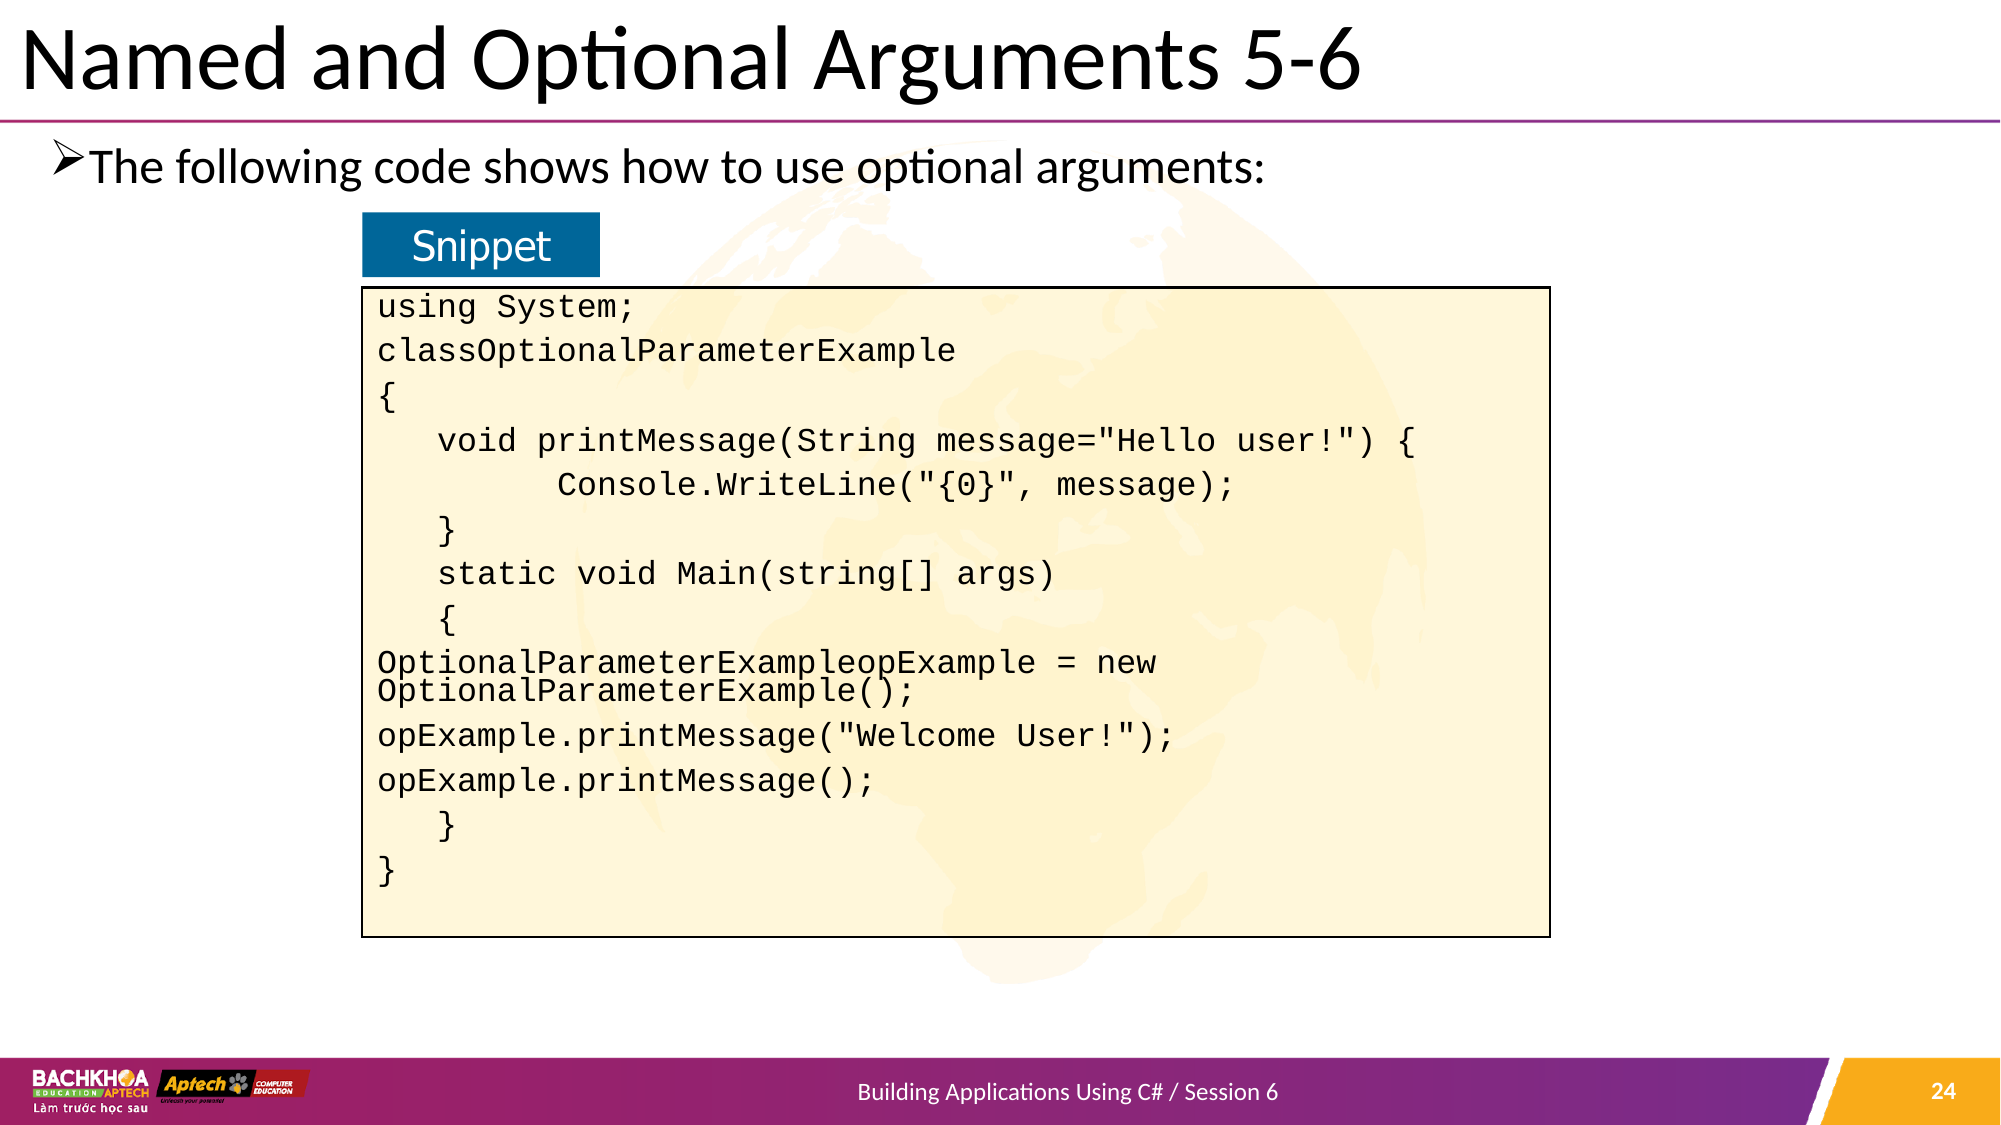

# Named and Optional Arguments 5-6
The following code shows how to use optional arguments:

Snippet
using System;
classOptionalParameterExample
{
   void printMessage(String message="Hello user!") {
         Console.WriteLine("{0}", message);
   }
   static void Main(string[] args)
   {
OptionalParameterExampleopExample = new OptionalParameterExample();
opExample.printMessage("Welcome User!");
opExample.printMessage();
   }
}

24
Building Applications Using C# / Session 6